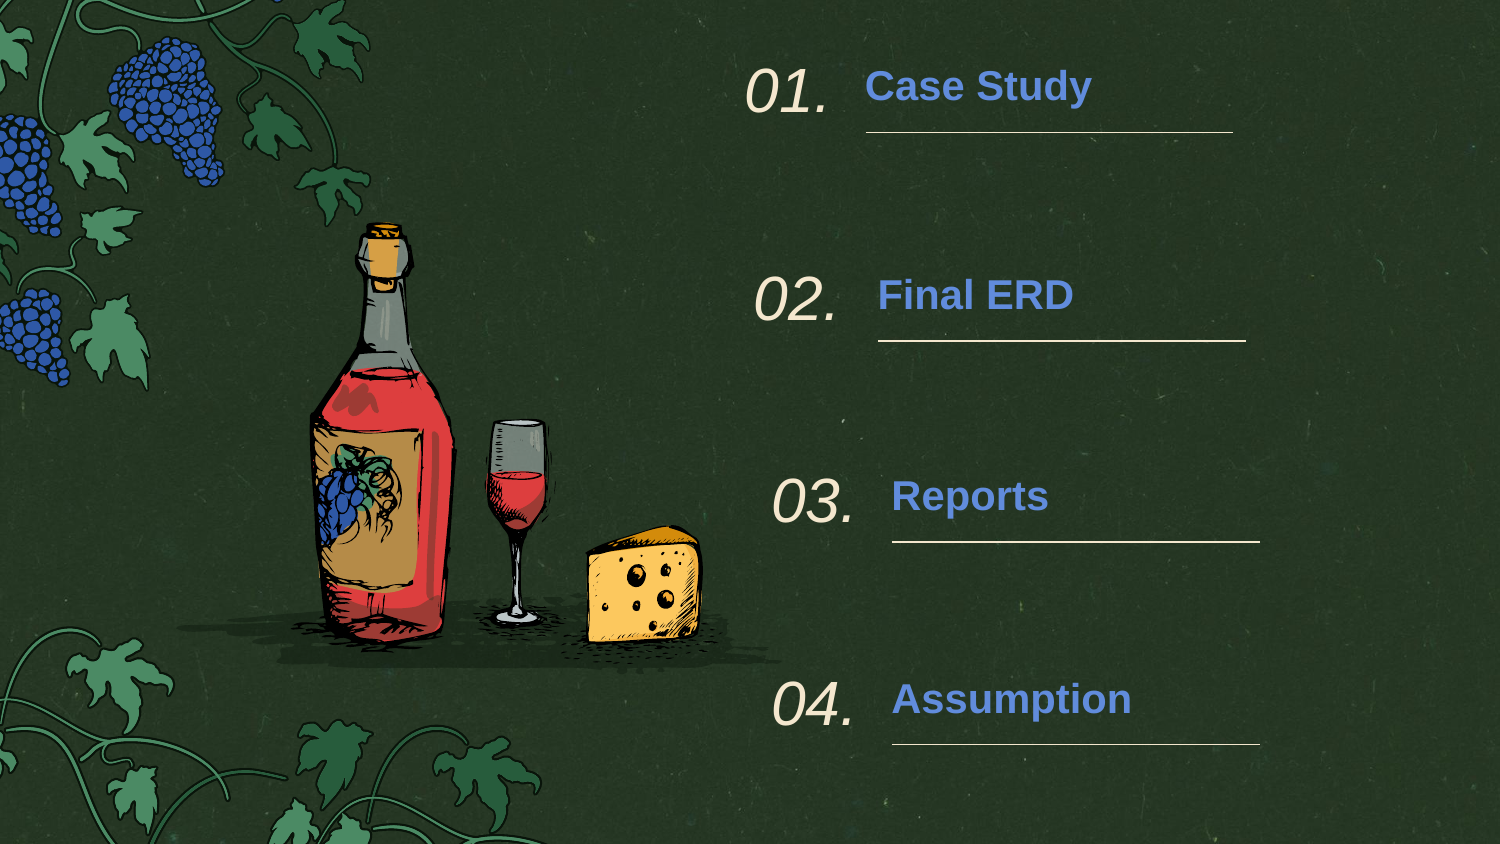

01.
# Case Study

02.
Final ERD

03.
Reports

04.
Assumption